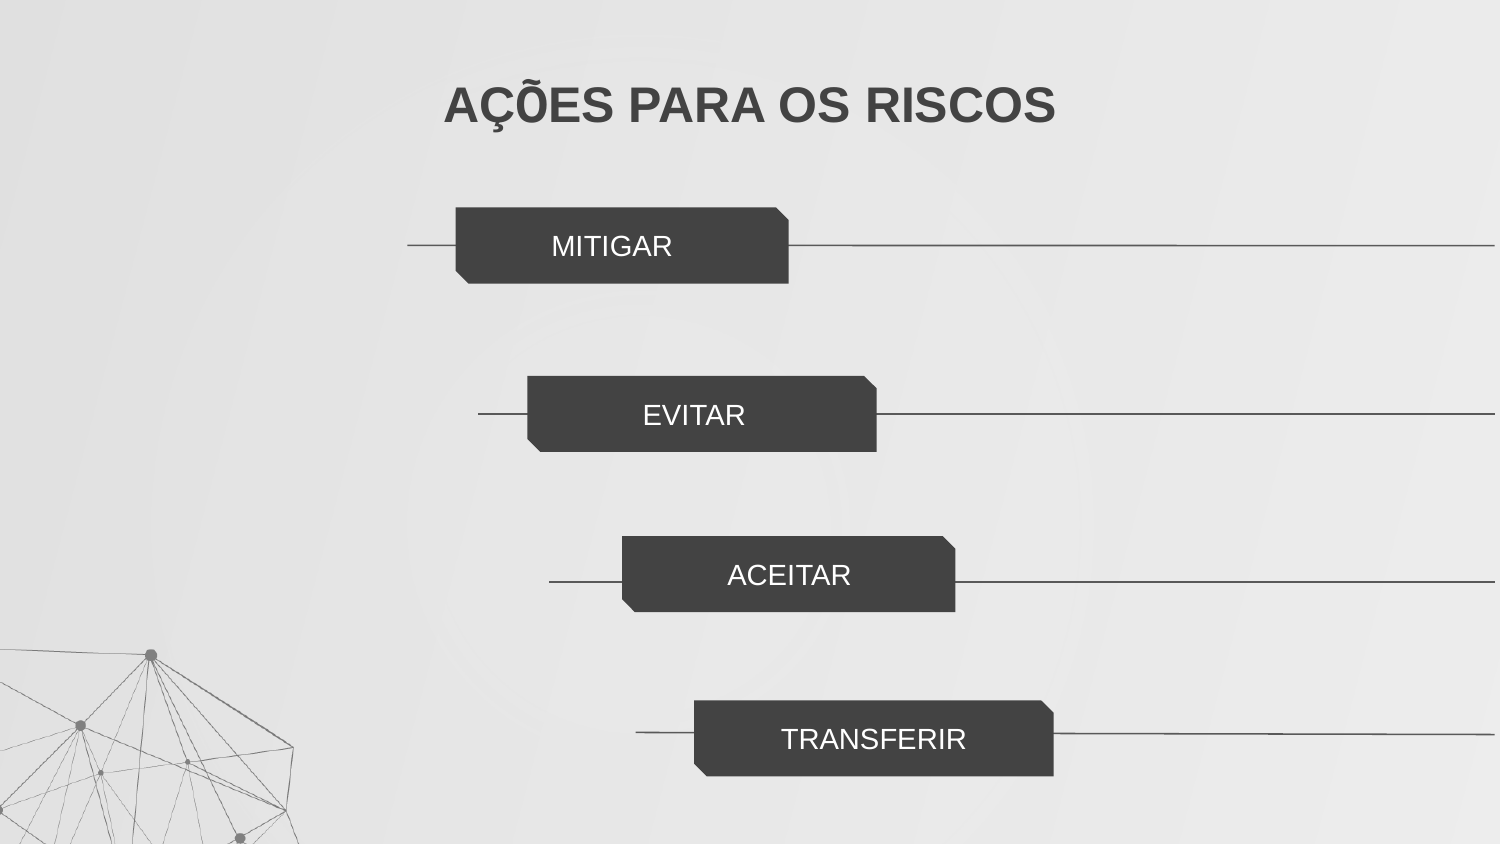

# AÇÕES PARA OS RISCOS

MITIGAR

EVITAR

ACEITAR

TRANSFERIR